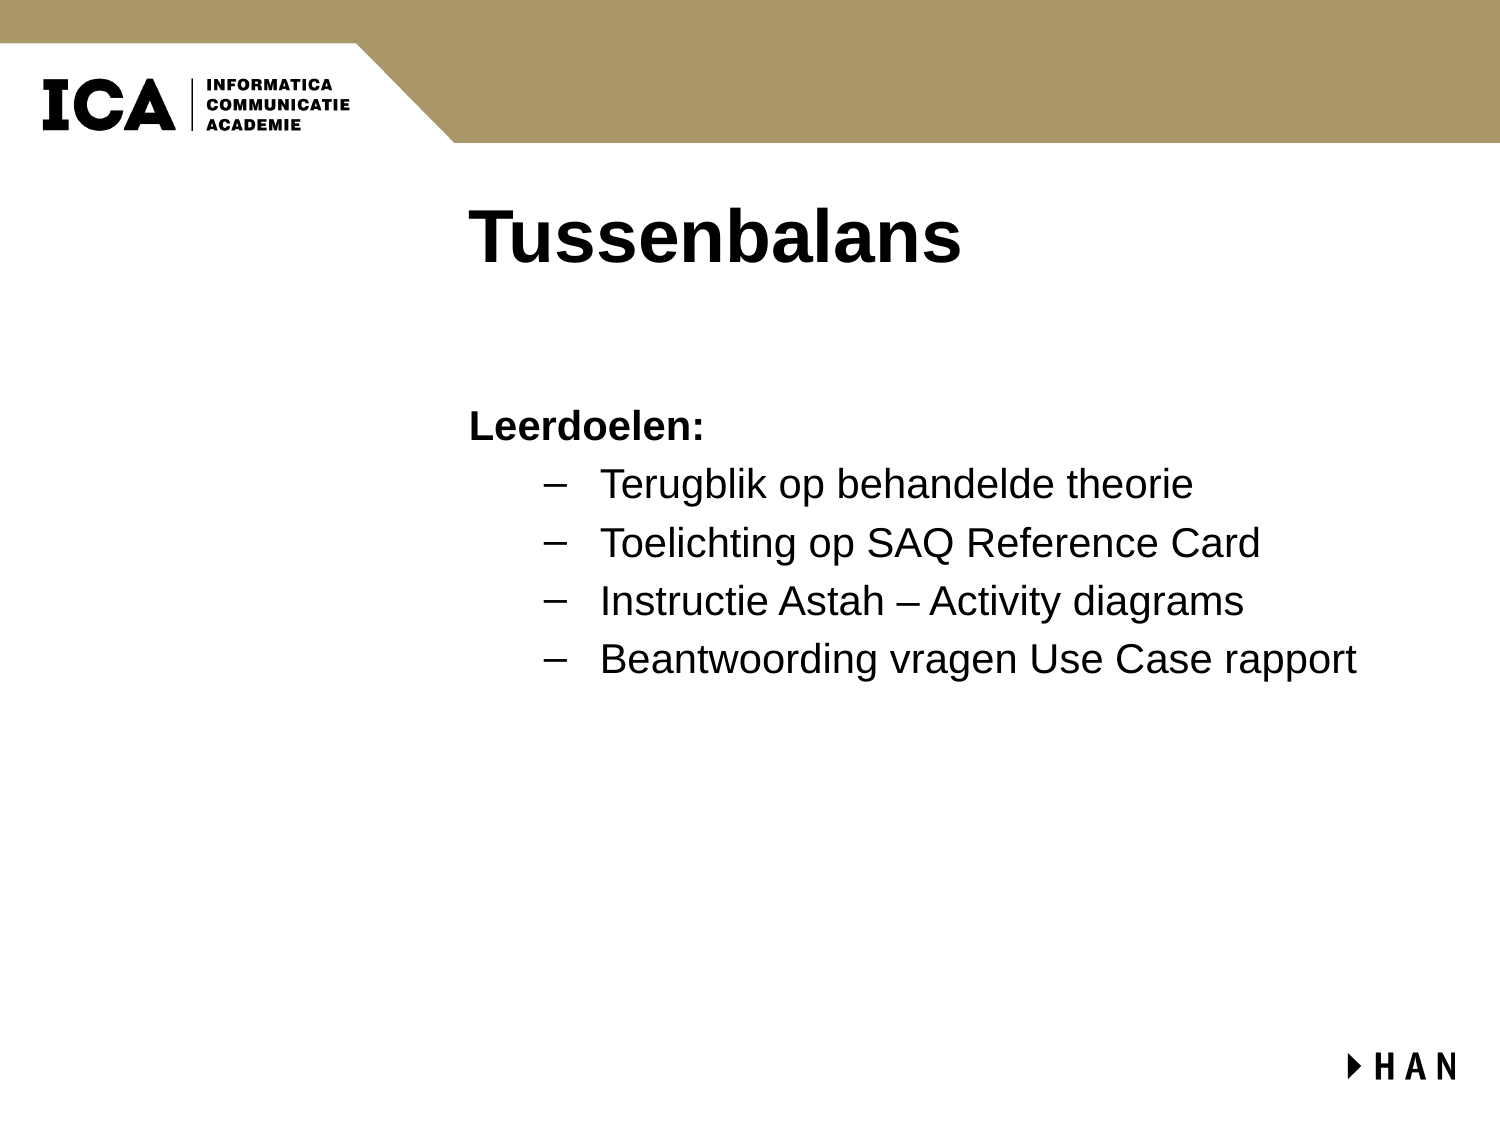

# Tussenbalans

Leerdoelen:
Terugblik op behandelde theorie
Toelichting op SAQ Reference Card
Instructie Astah – Activity diagrams
Beantwoording vragen Use Case rapport